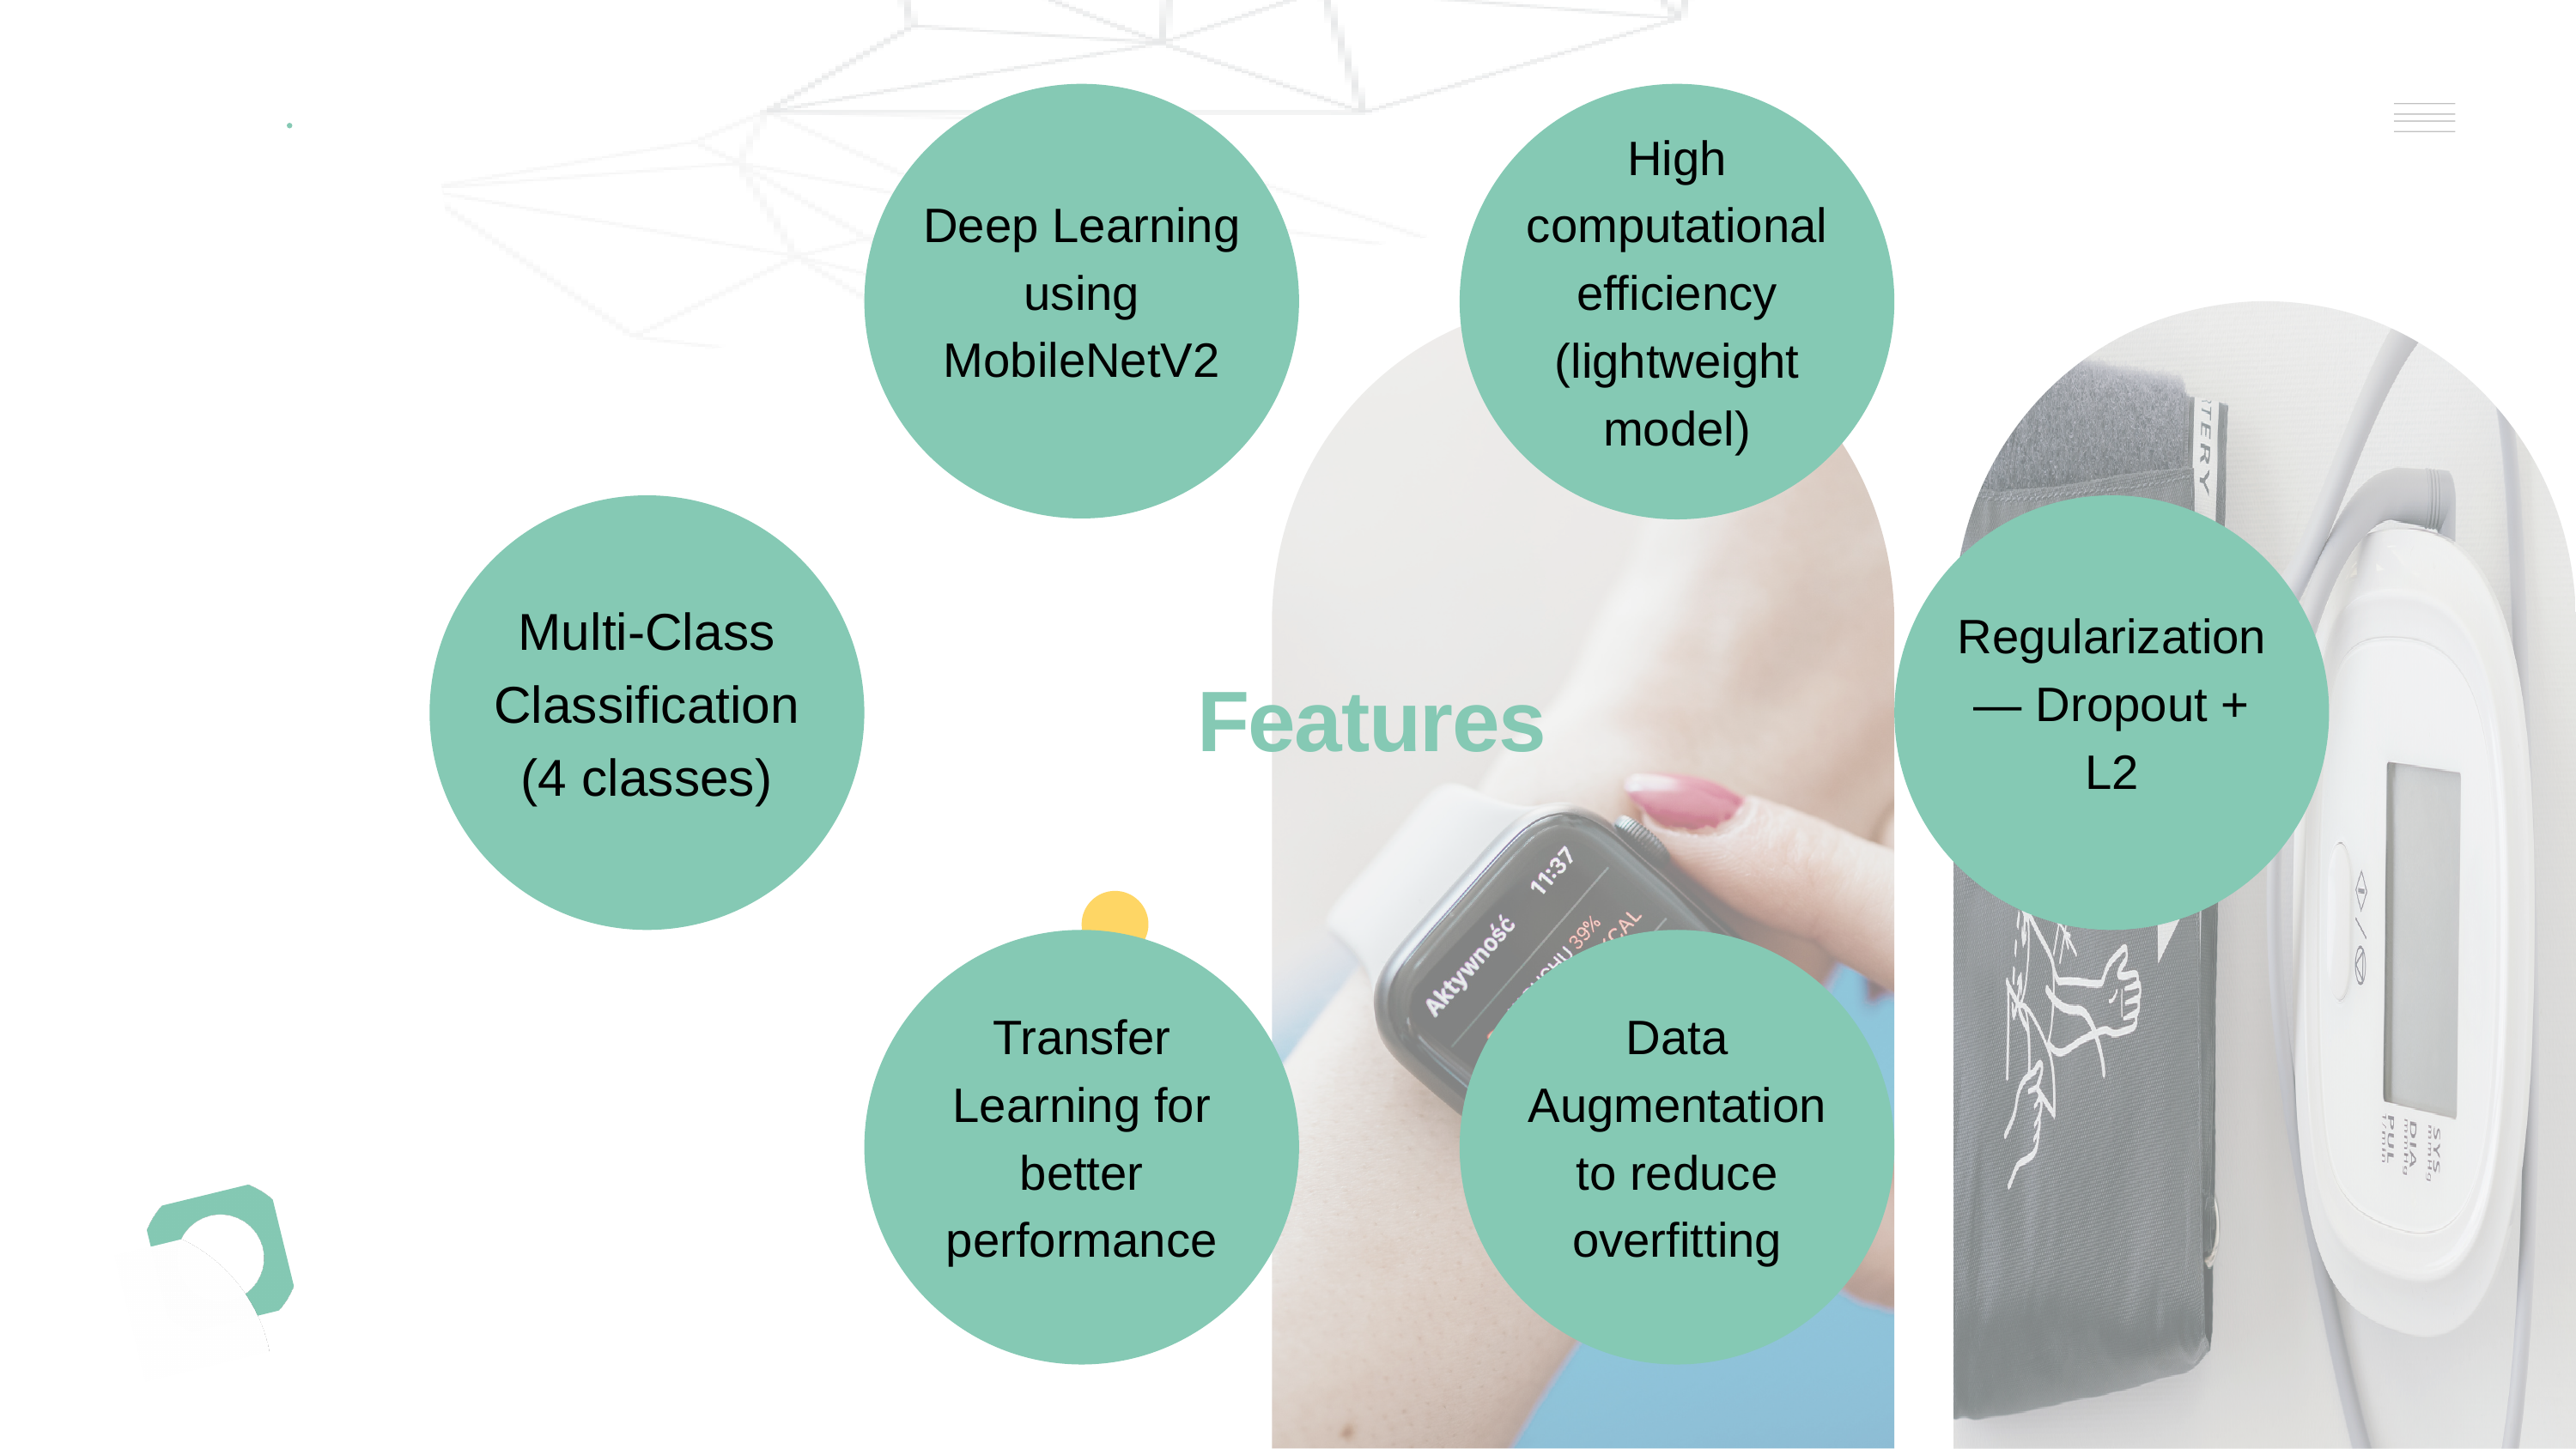

Deep Learning using MobileNetV2

High computational efficiency (lightweight model)

Multi-Class Classification (4 classes)

Regularization — Dropout + L2
Features

Transfer Learning for better performance

Data Augmentation to reduce overfitting